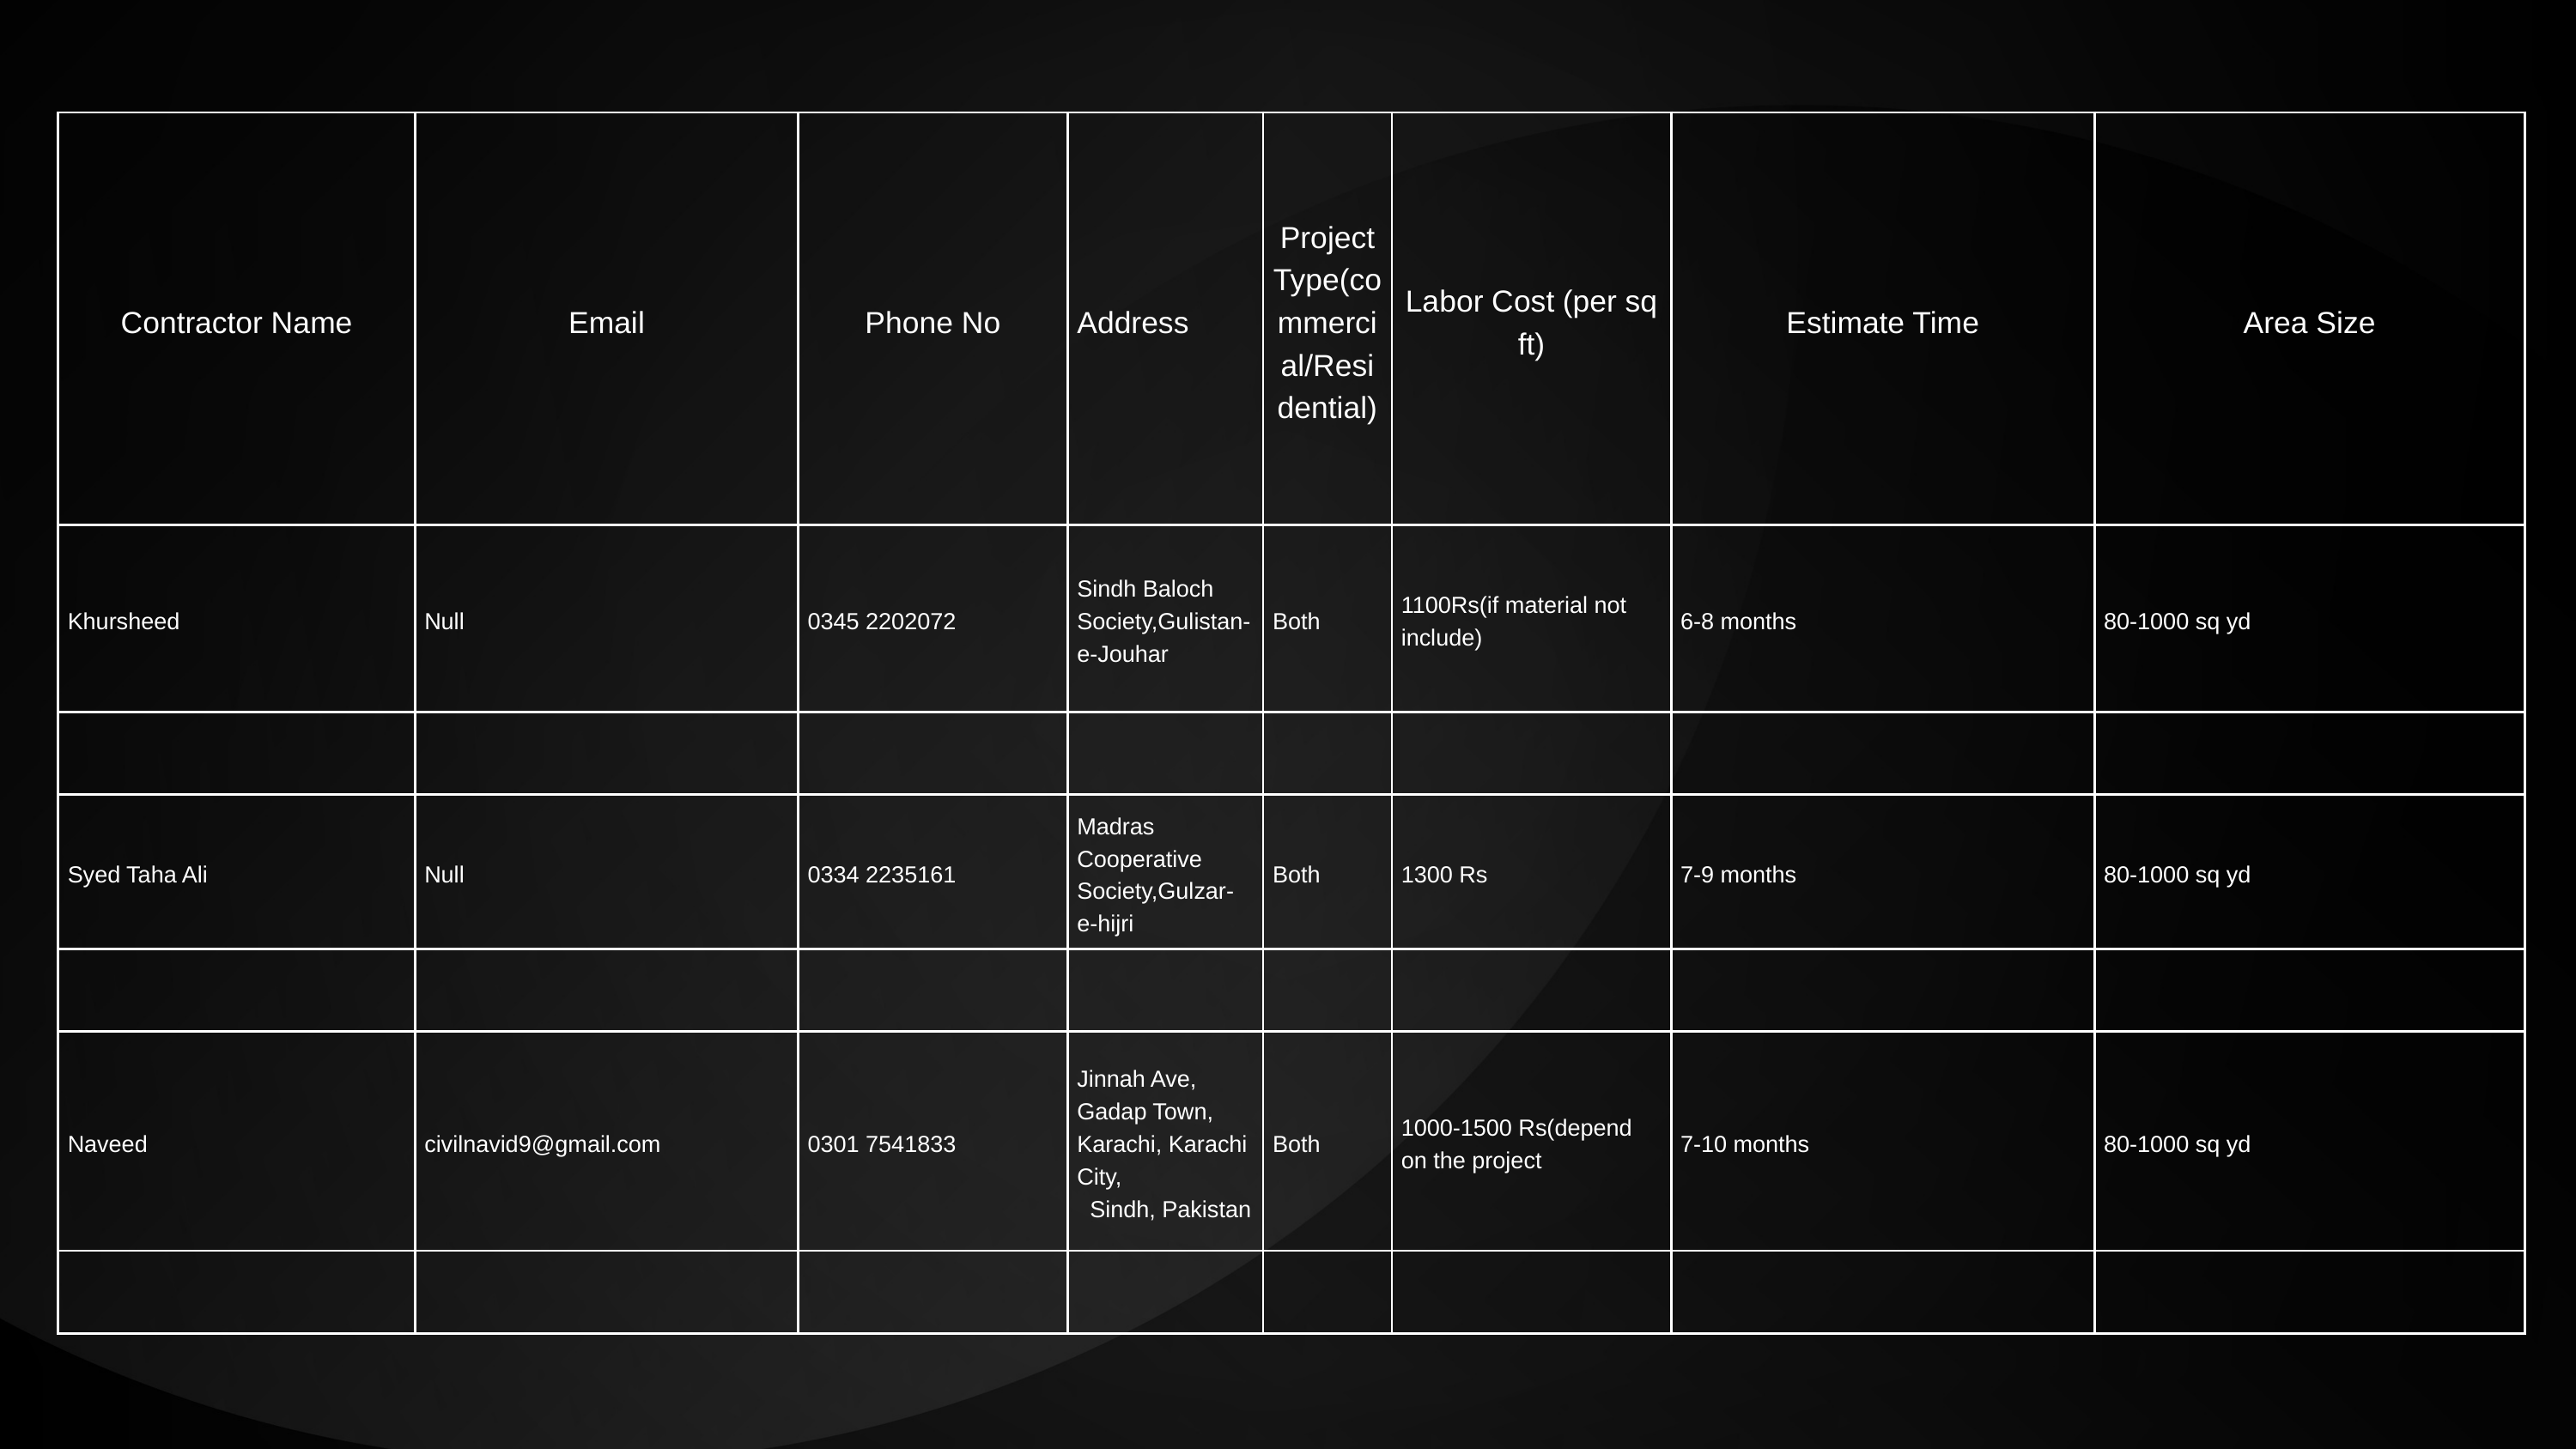

| Contractor Name | Email | Phone No | Address | Project Type(commercial/Residential) | Labor Cost (per sq ft) | Estimate Time | Area Size |
| --- | --- | --- | --- | --- | --- | --- | --- |
| Khursheed | Null | 0345 2202072 | Sindh Baloch Society,Gulistan-e-Jouhar | Both | 1100Rs(if material not include) | 6-8 months | 80-1000 sq yd |
|  |  |  |  |  |  |  |  |
| Syed Taha Ali | Null | 0334 2235161 | Madras Cooperative Society,Gulzar-e-hijri | Both | 1300 Rs | 7-9 months | 80-1000 sq yd |
|  |  |  |  |  |  |  |  |
| Naveed | civilnavid9@gmail.com | 0301 7541833 | Jinnah Ave, Gadap Town, Karachi, Karachi City, Sindh, Pakistan | Both | 1000-1500 Rs(depend on the project | 7-10 months | 80-1000 sq yd |
|  |  |  |  |  |  |  |  |